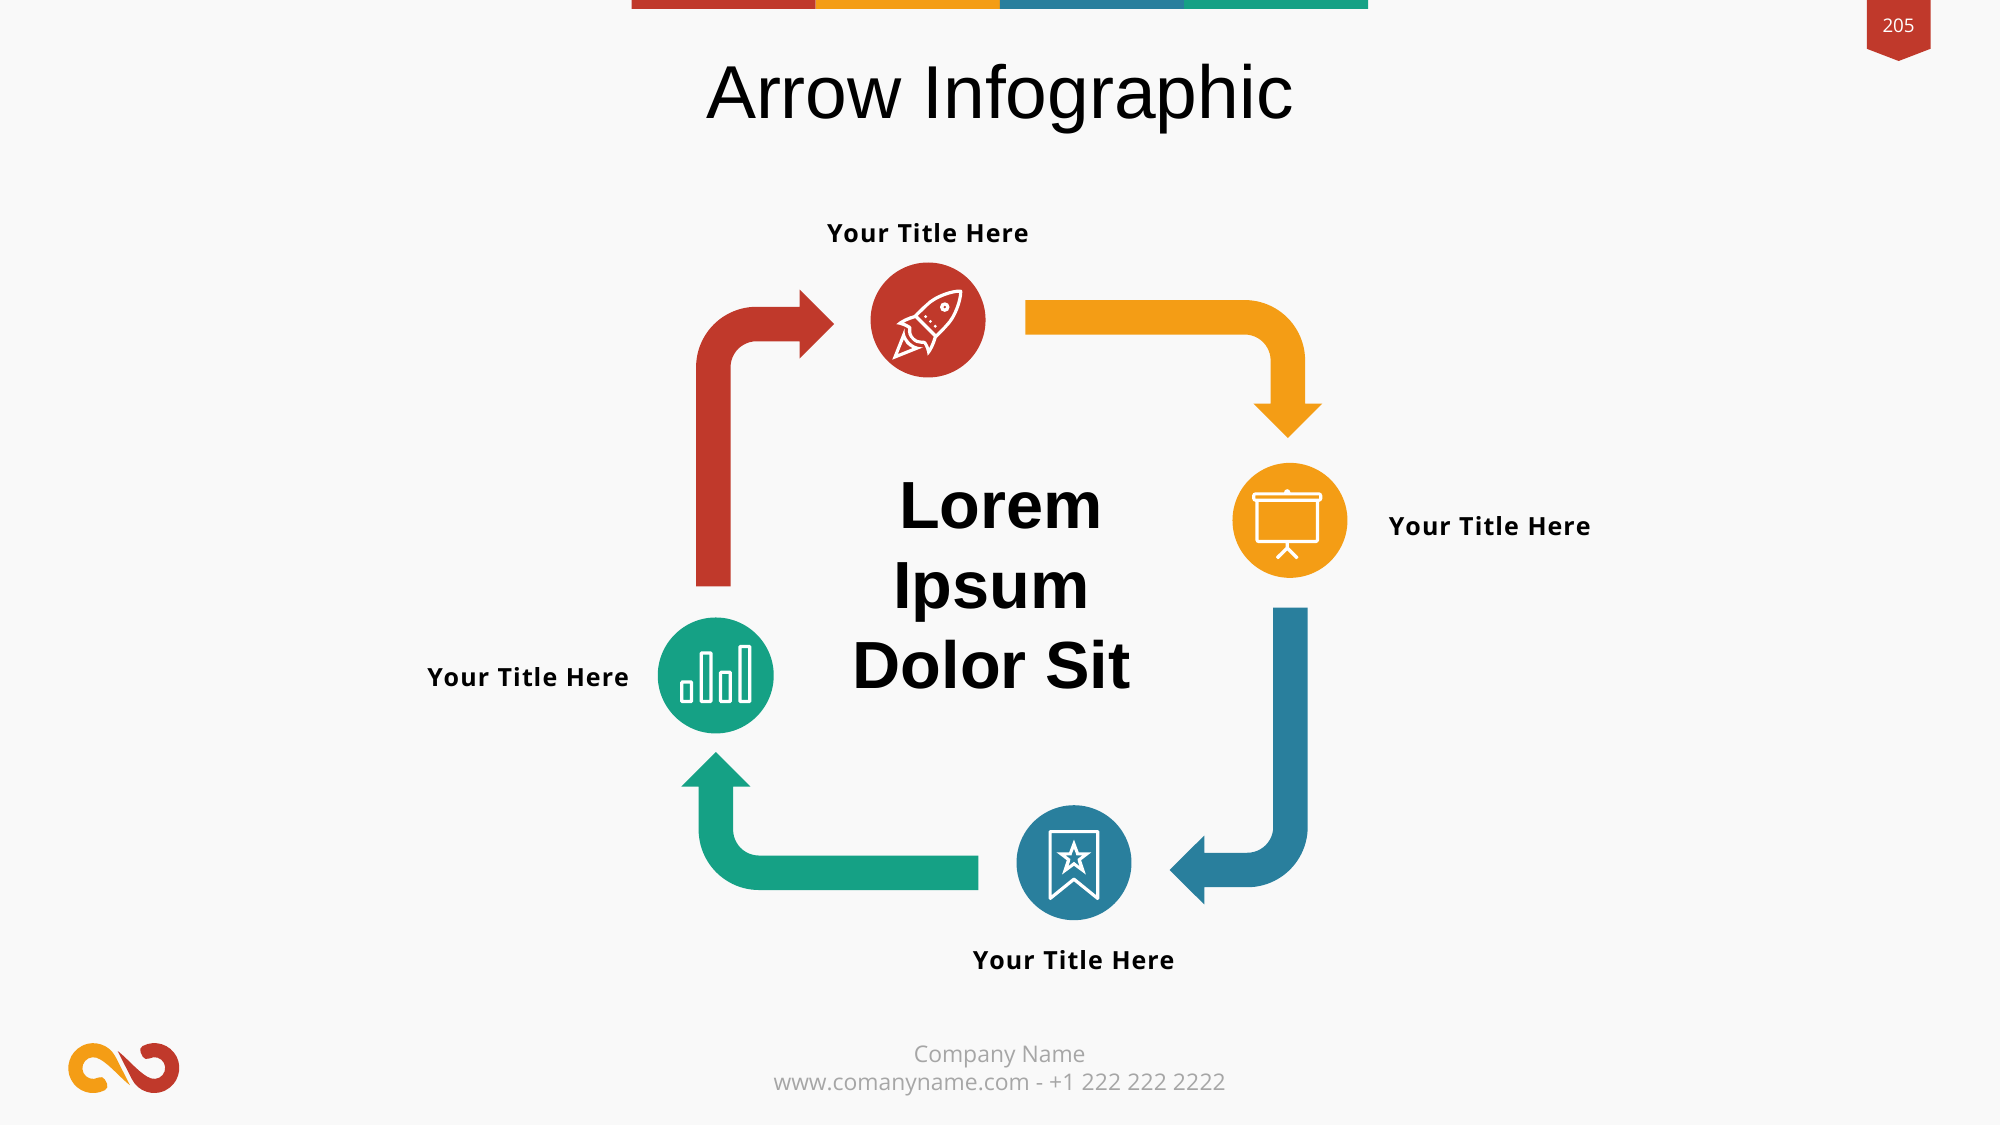

Arrow Infographic
Your Title Here

Lorem Ipsum
Dolor Sit

Your Title Here

Your Title Here

Your Title Here